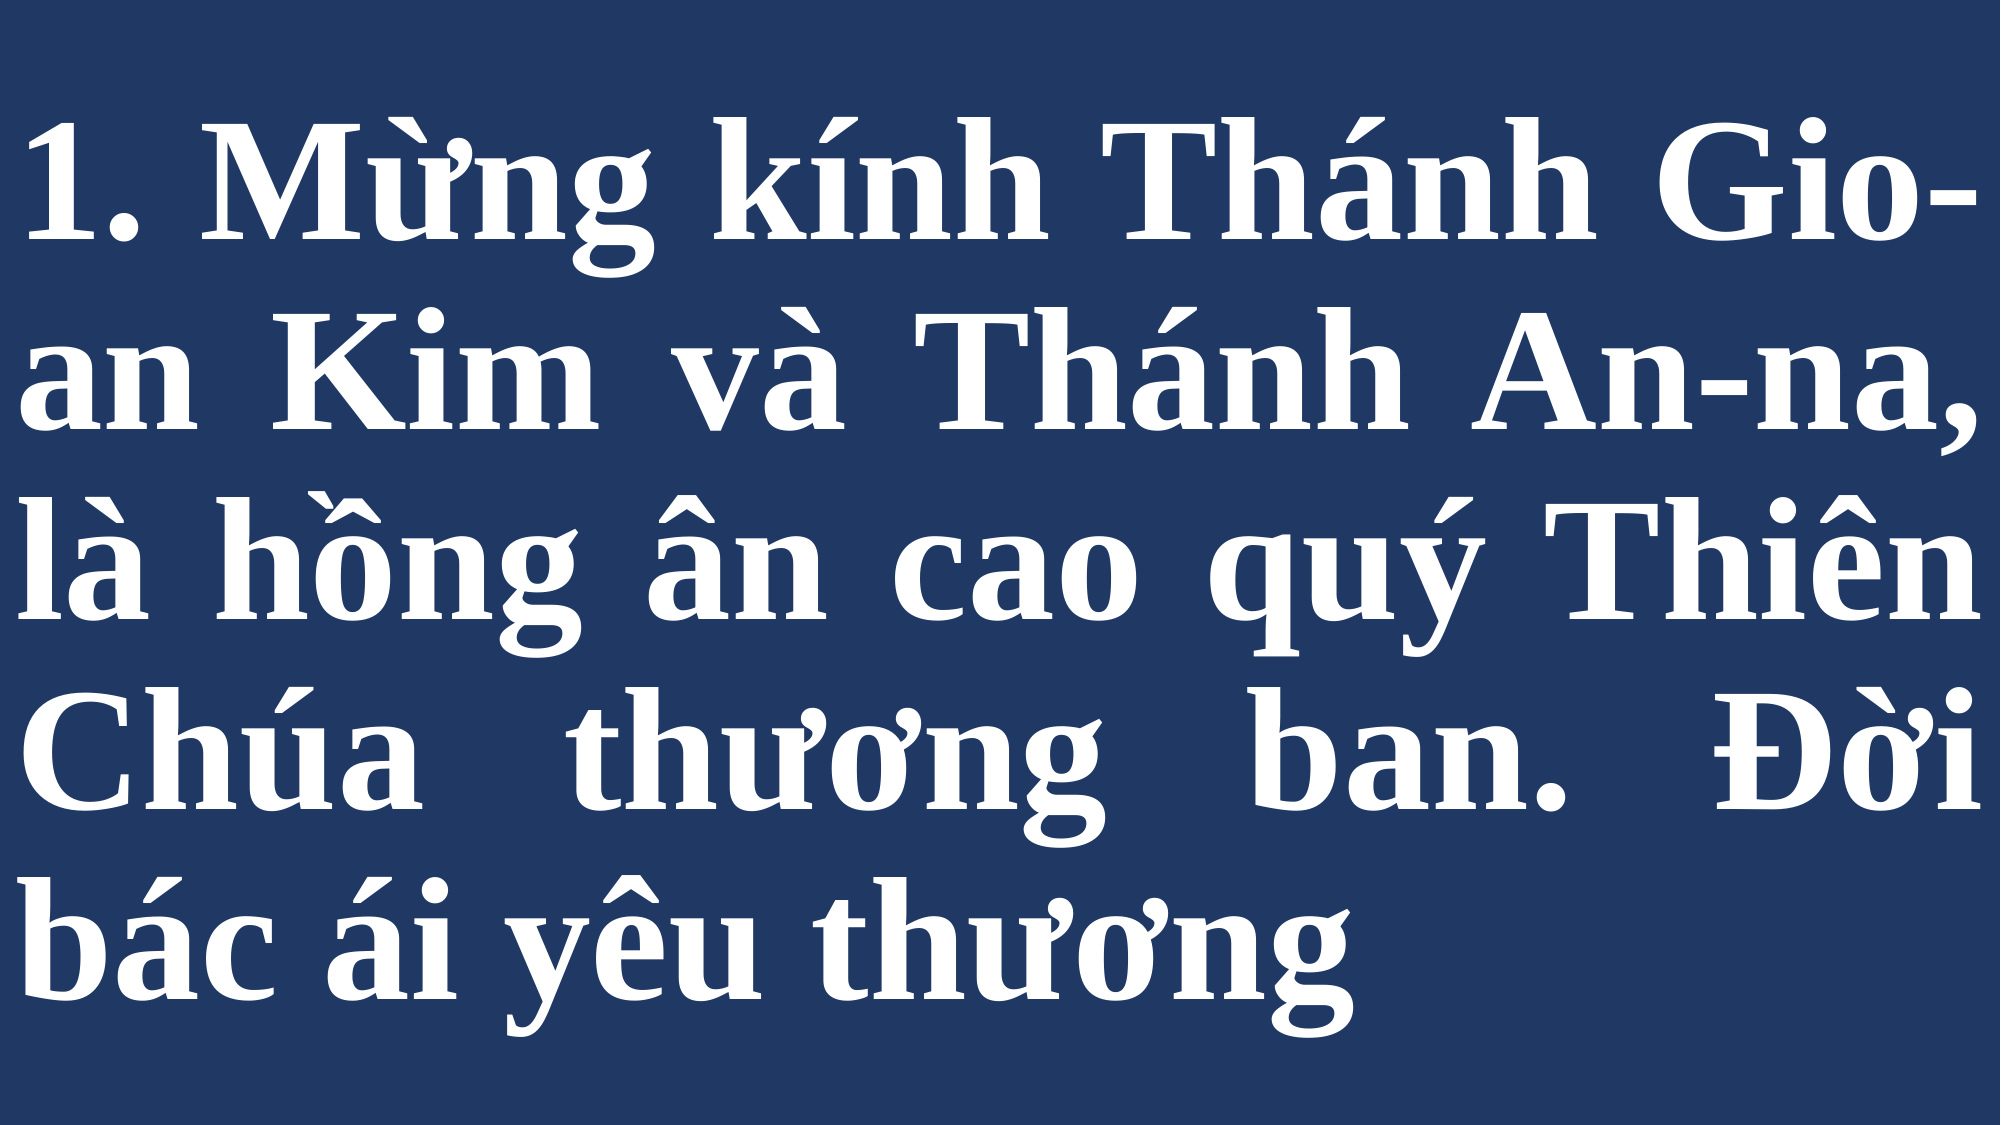

# 1. Mừng kính Thánh Gio-an Kim và Thánh An-na, là hồng ân cao quý Thiên Chúa thương ban. Đời bác ái yêu thương